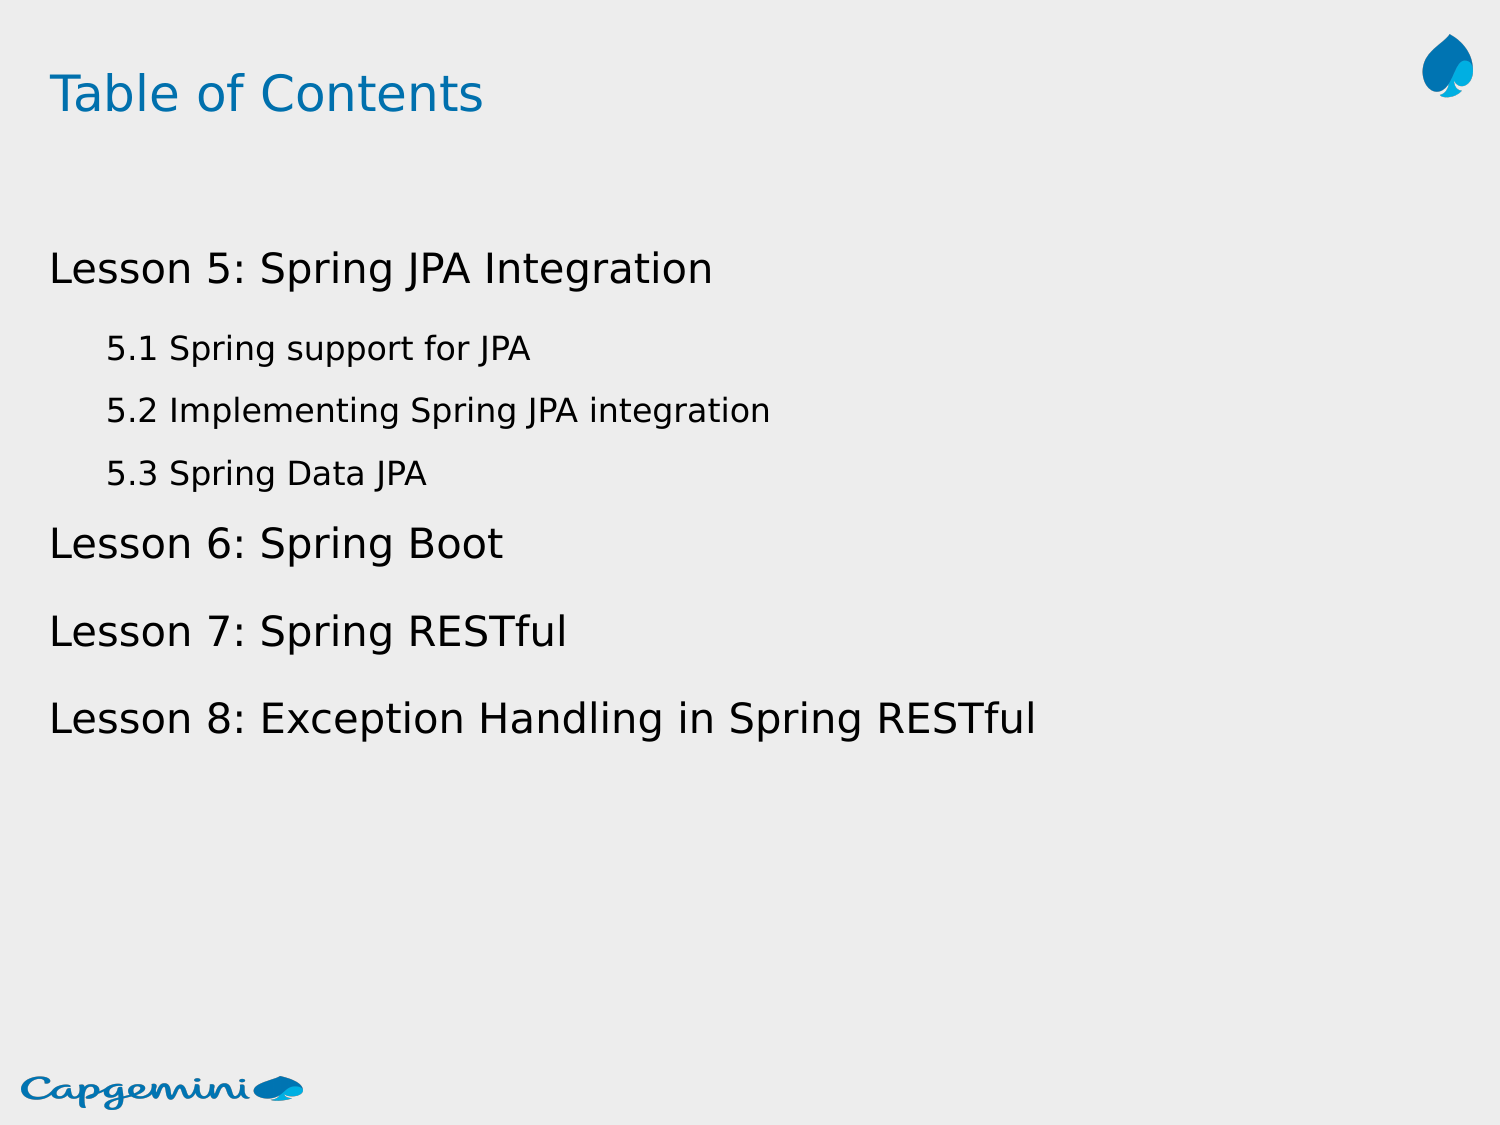

# Table of Contents

Lesson 5: Spring JPA Integration

5.1 Spring support for JPA

5.2 Implementing Spring JPA integration

5.3 Spring Data JPA

Lesson 6: Spring Boot

Lesson 7: Spring RESTful

Lesson 8: Exception Handling in Spring RESTful